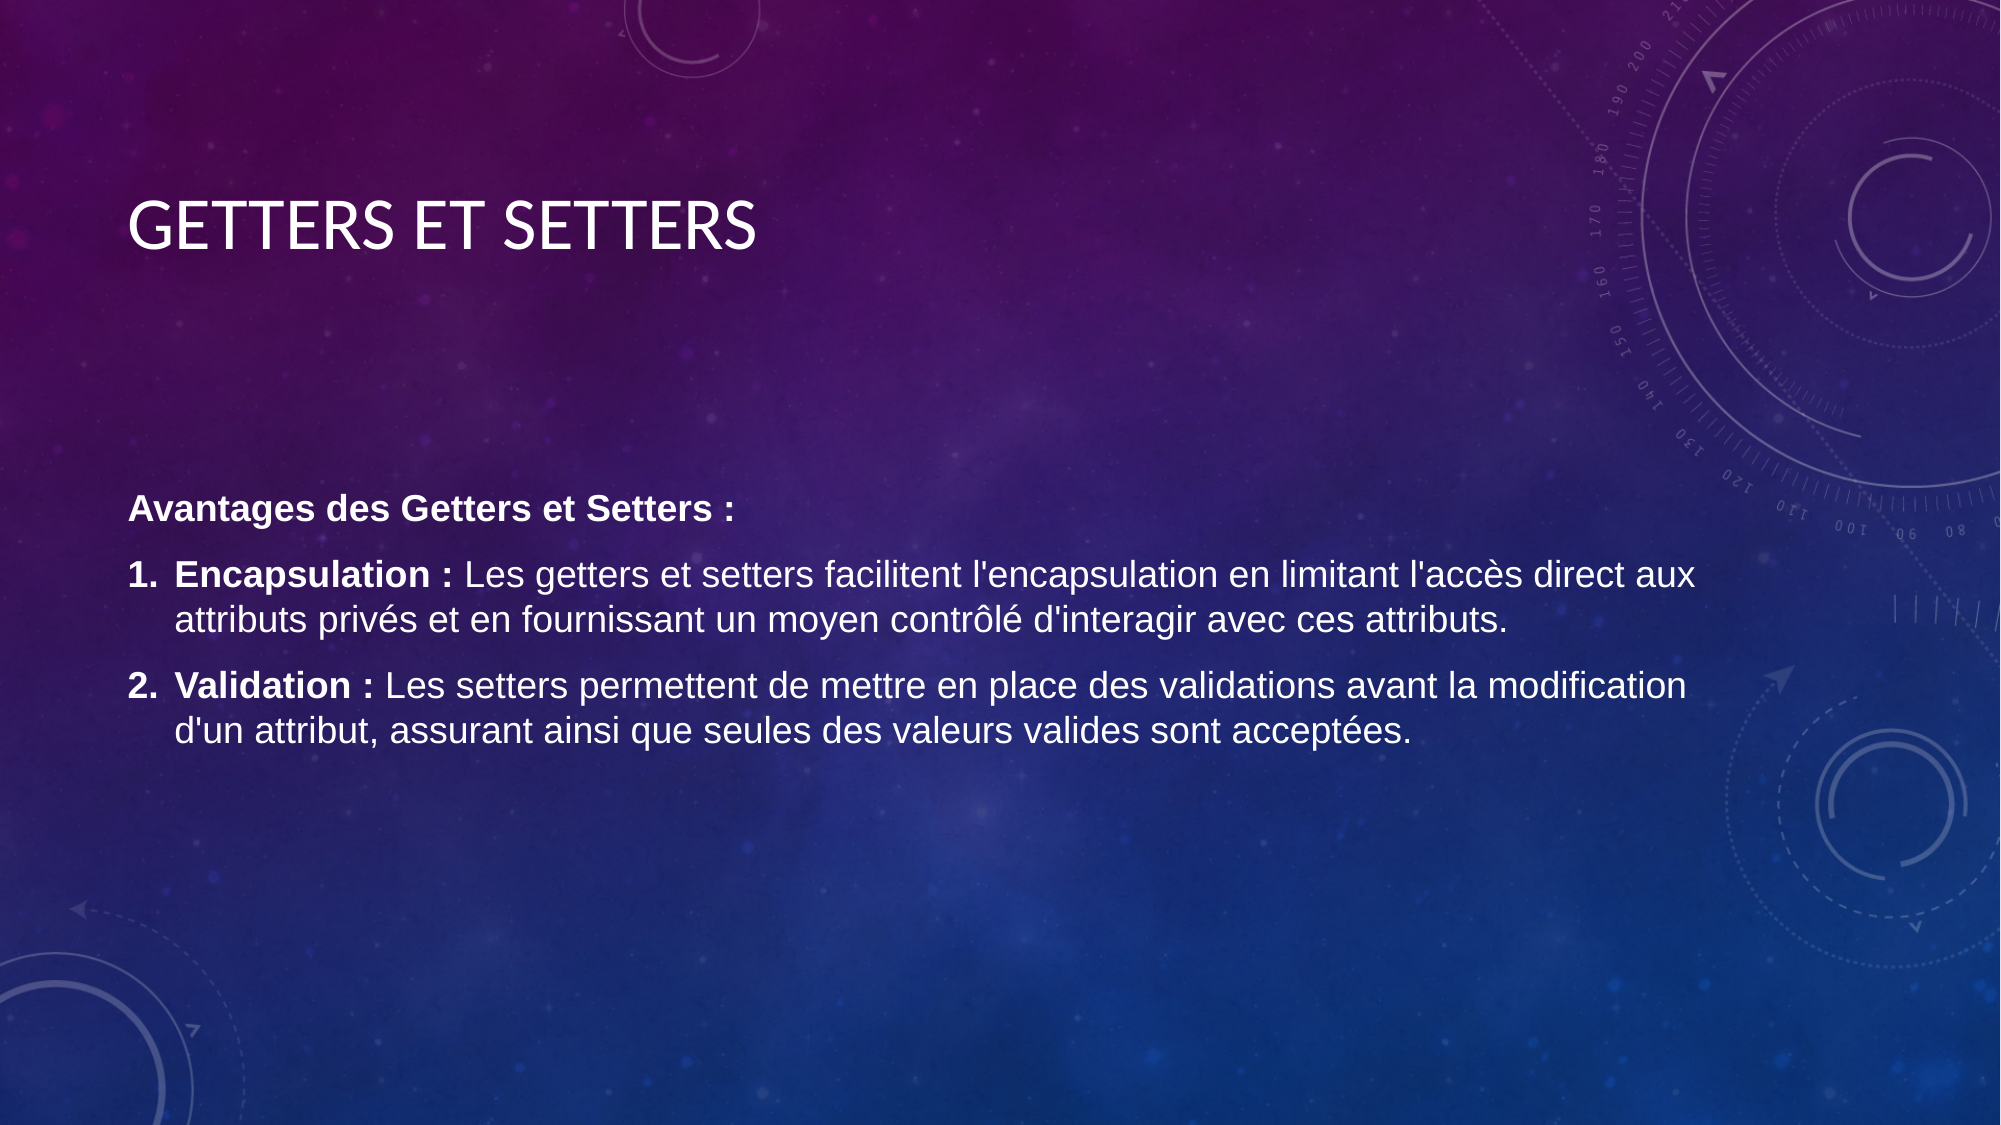

# Getters et setters
Avantages des Getters et Setters :
Encapsulation : Les getters et setters facilitent l'encapsulation en limitant l'accès direct aux attributs privés et en fournissant un moyen contrôlé d'interagir avec ces attributs.
Validation : Les setters permettent de mettre en place des validations avant la modification d'un attribut, assurant ainsi que seules des valeurs valides sont acceptées.